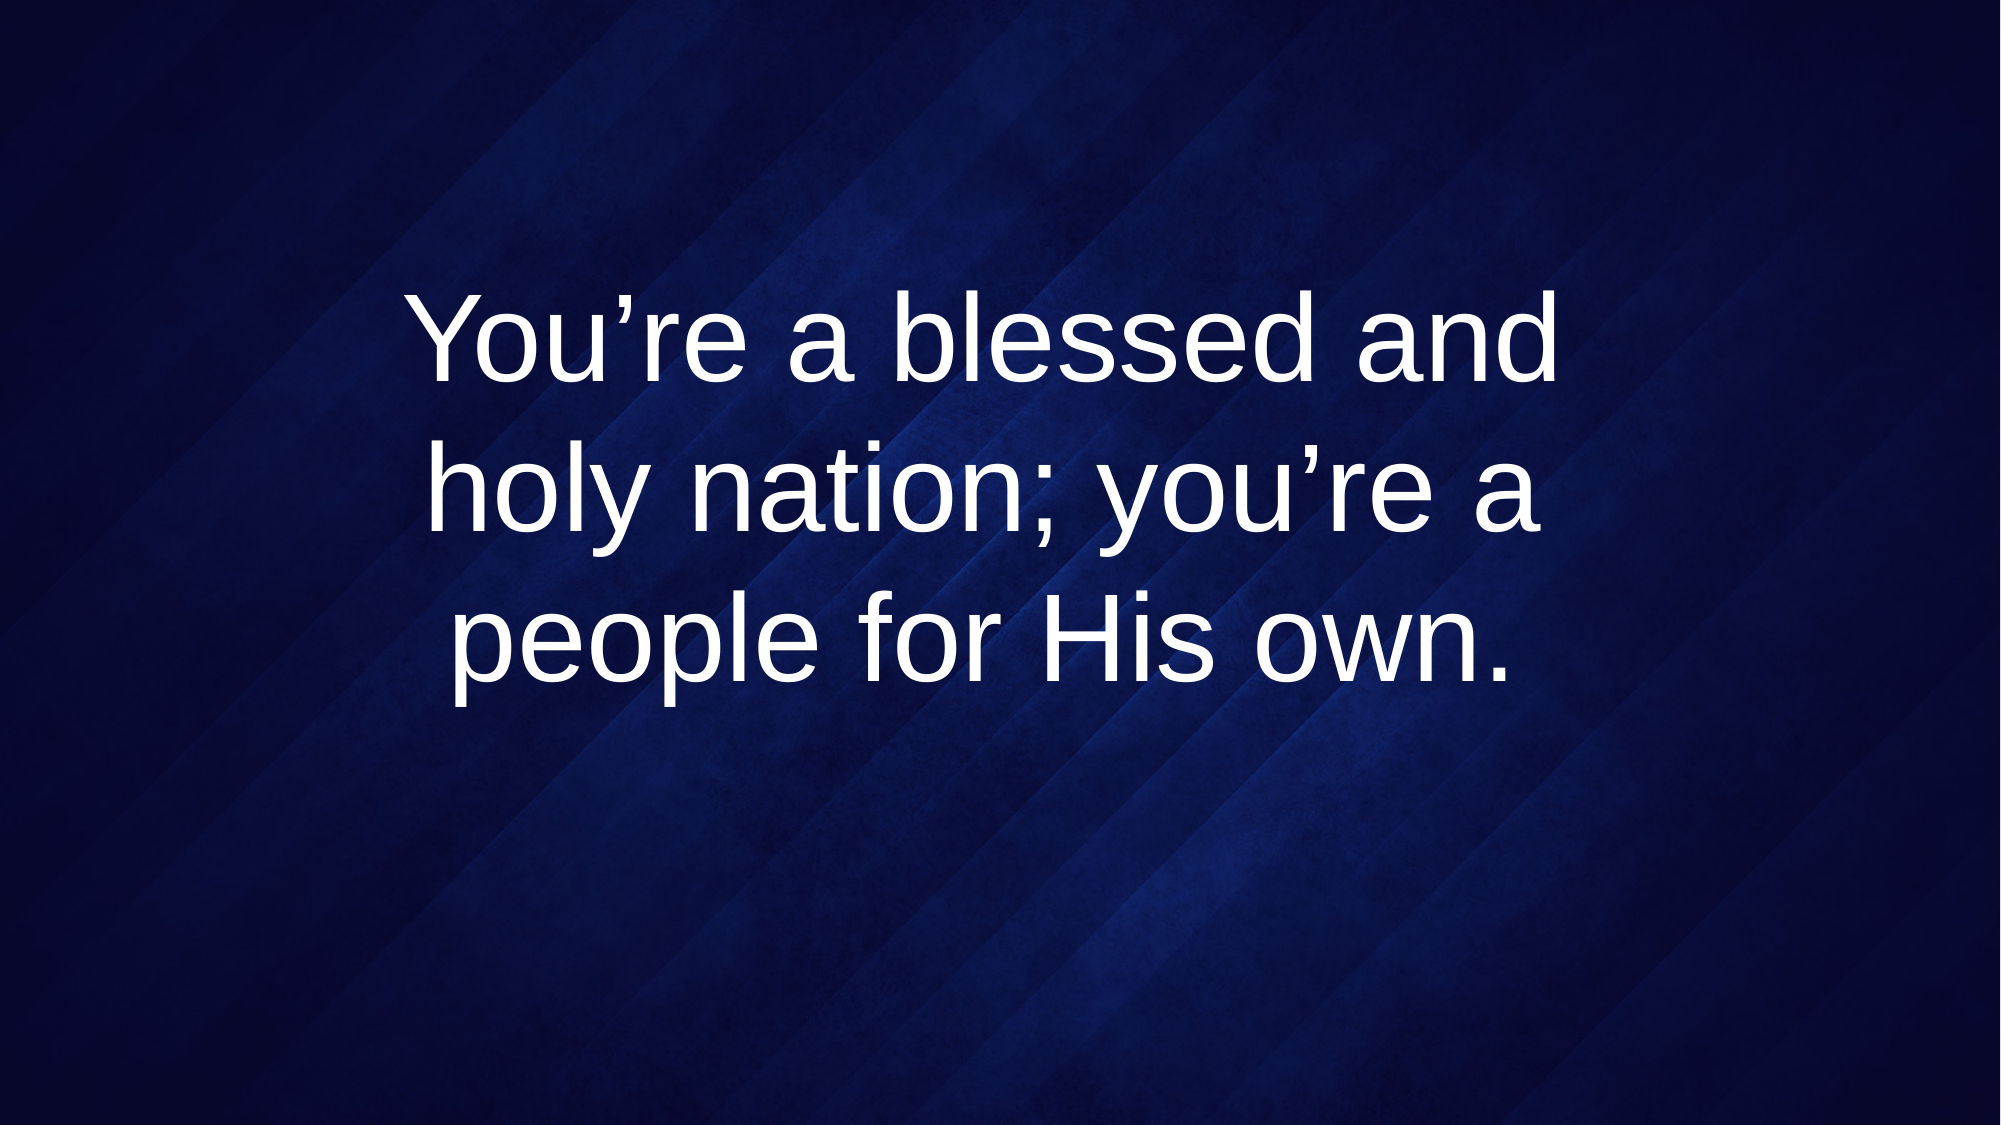

# You’re a blessed and holy nation; you’re a people for His own.